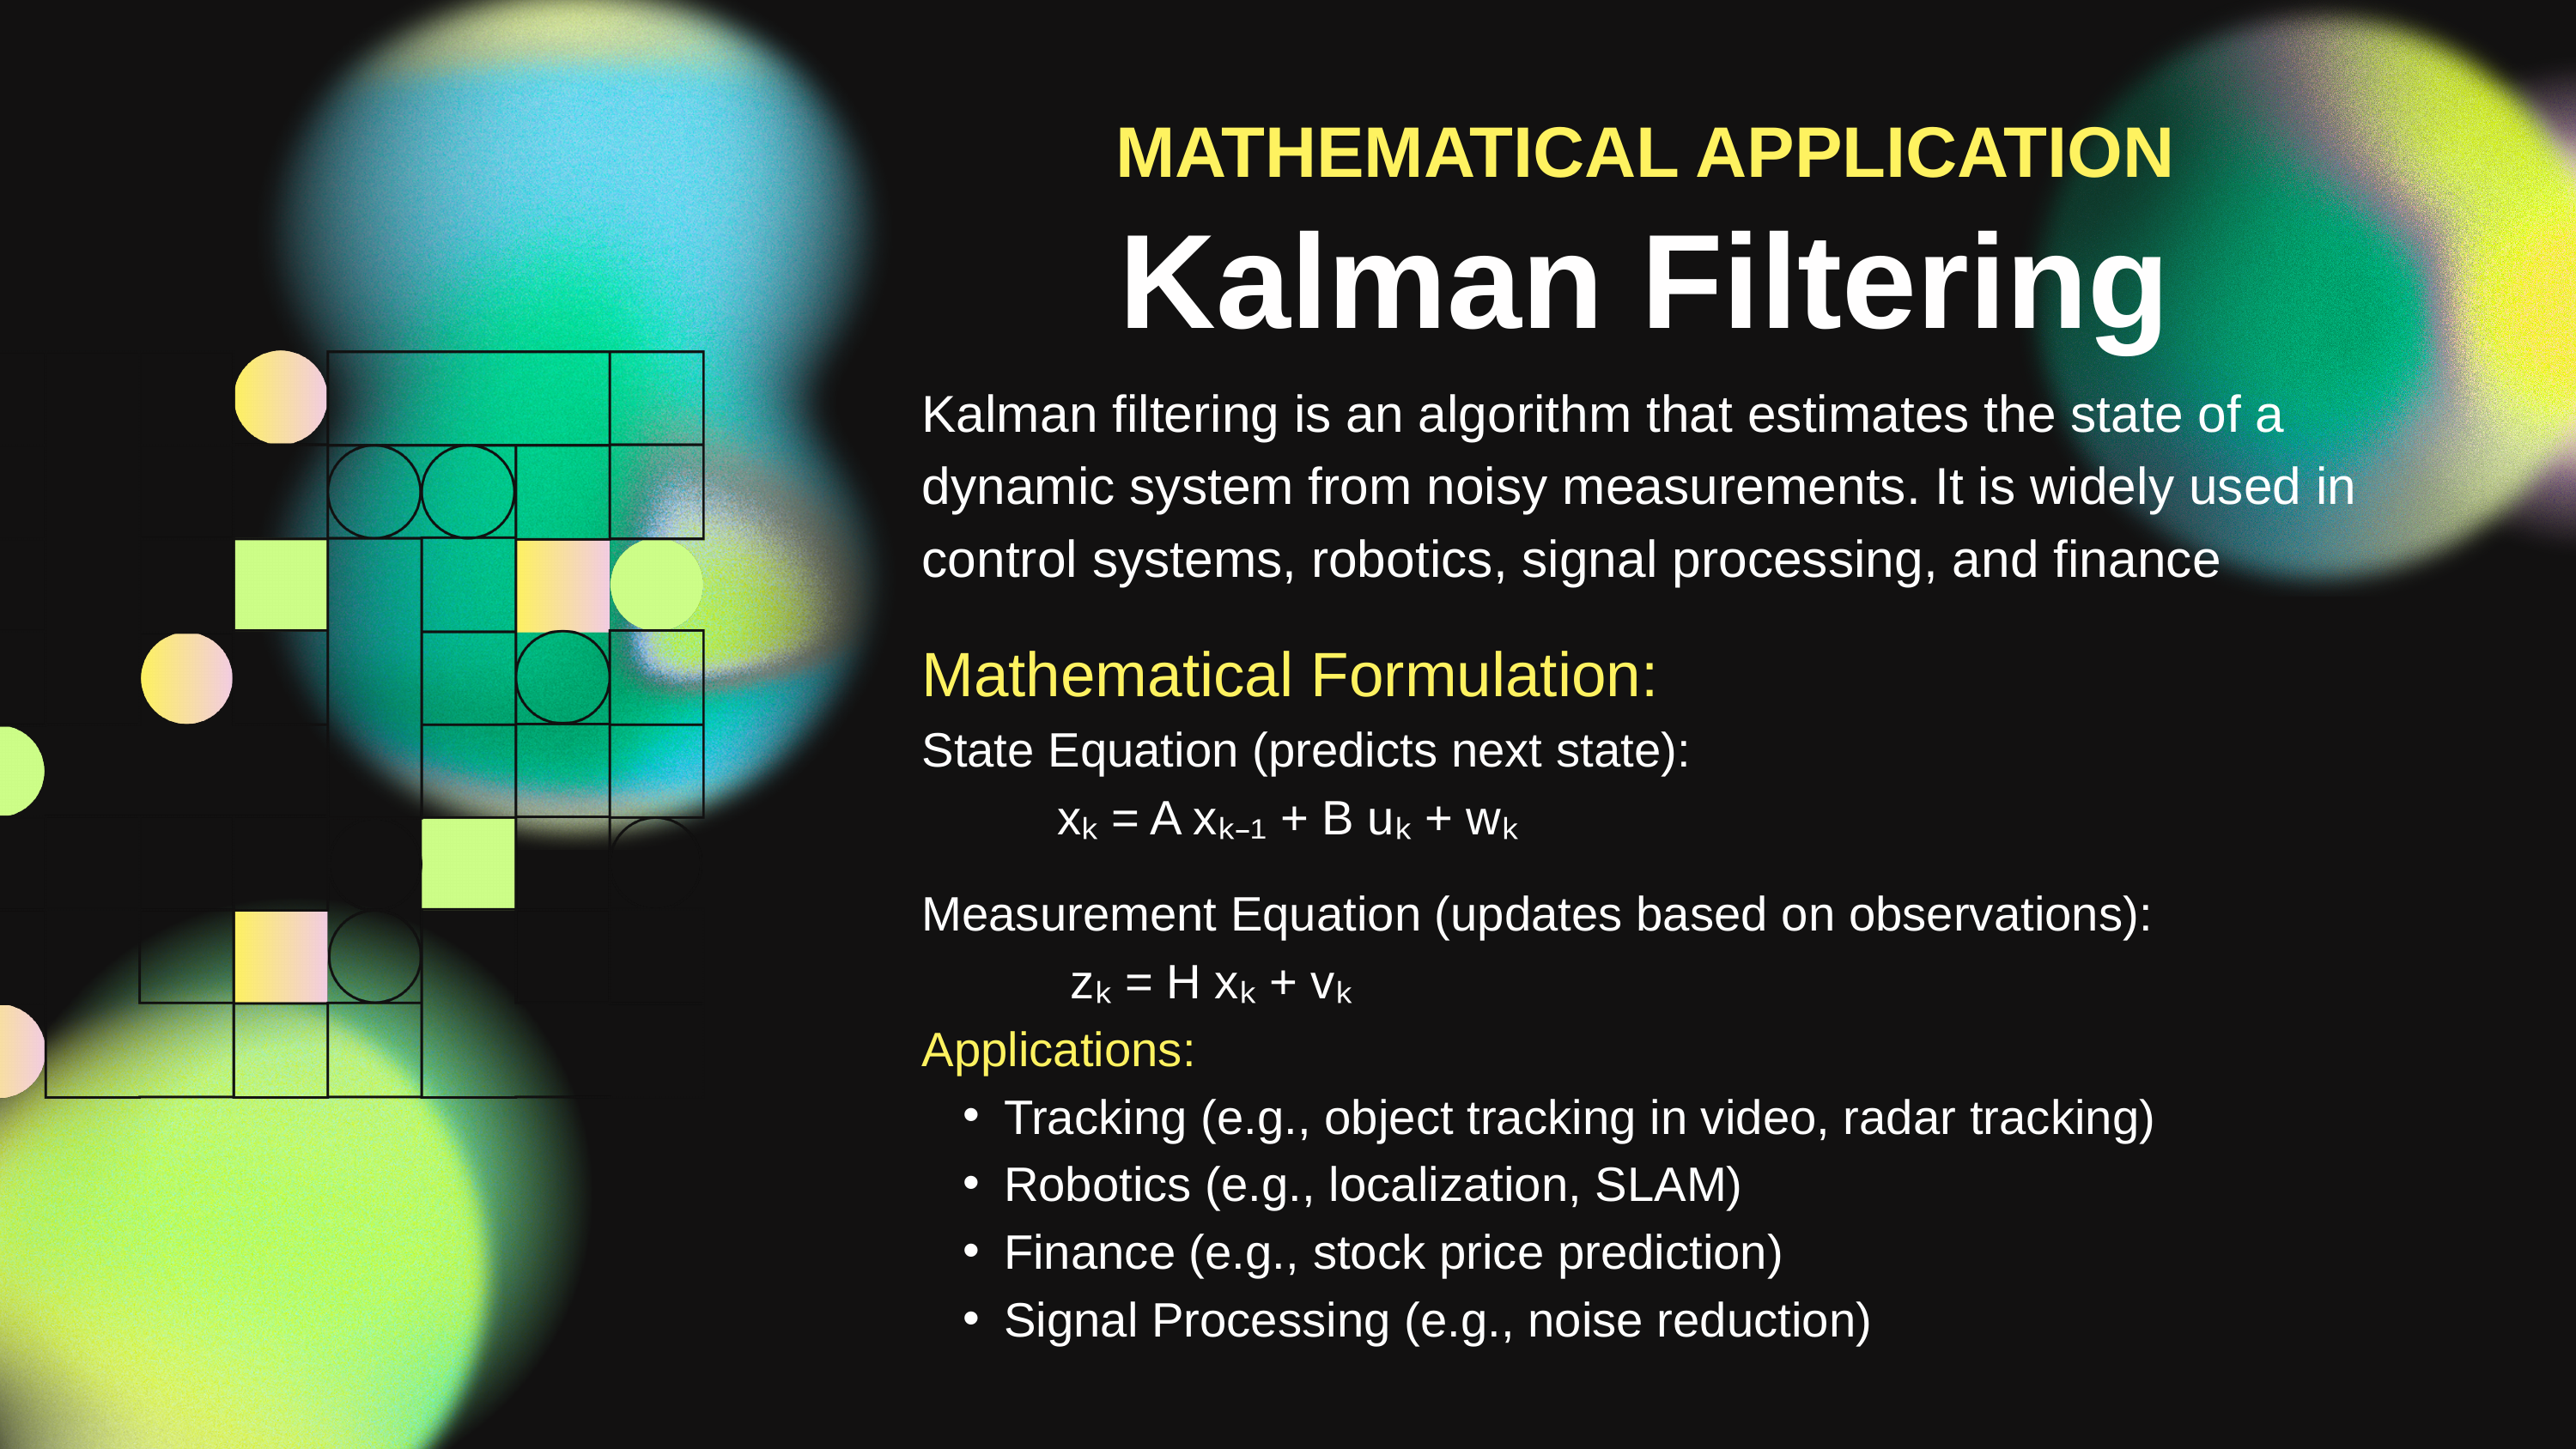

MATHEMATICAL APPLICATION
Kalman Filtering

Kalman filtering is an algorithm that estimates the state of a dynamic system from noisy measurements. It is widely used in control systems, robotics, signal processing, and finance

Mathematical Formulation:
State Equation (predicts next state):
          xₖ = A xₖ₋₁ + B uₖ + wₖ

Measurement Equation (updates based on observations):
           zₖ = H xₖ + vₖ
Applications:
Tracking (e.g., object tracking in video, radar tracking)
Robotics (e.g., localization, SLAM)
Finance (e.g., stock price prediction)
Signal Processing (e.g., noise reduction)